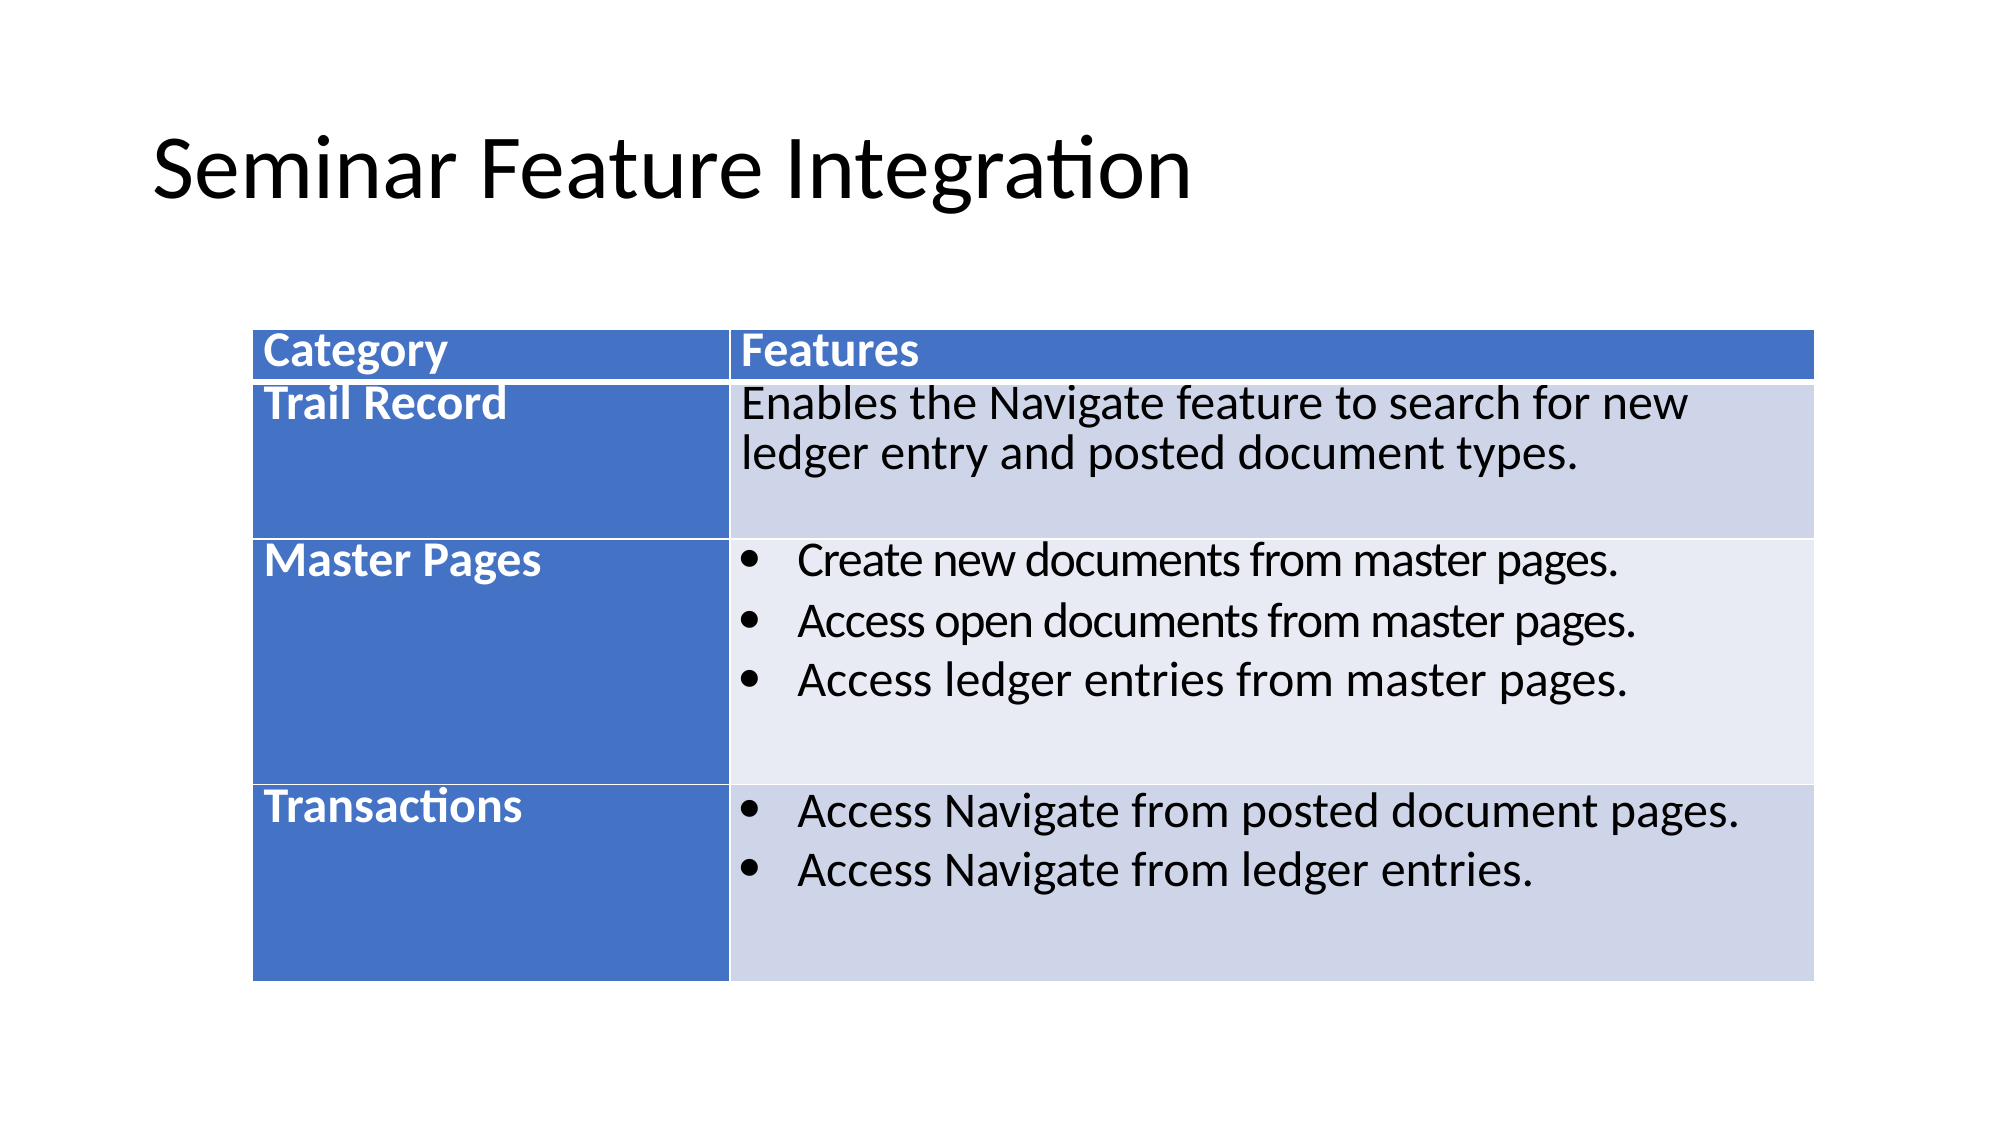

# Seminar Feature Integration
| Category | Features |
| --- | --- |
| Trail Record | Enables the Navigate feature to search for new ledger entry and posted document types. |
| Master Pages | Create new documents from master pages. Access open documents from master pages. Access ledger entries from master pages. |
| Transactions | Access Navigate from posted document pages. Access Navigate from ledger entries. |